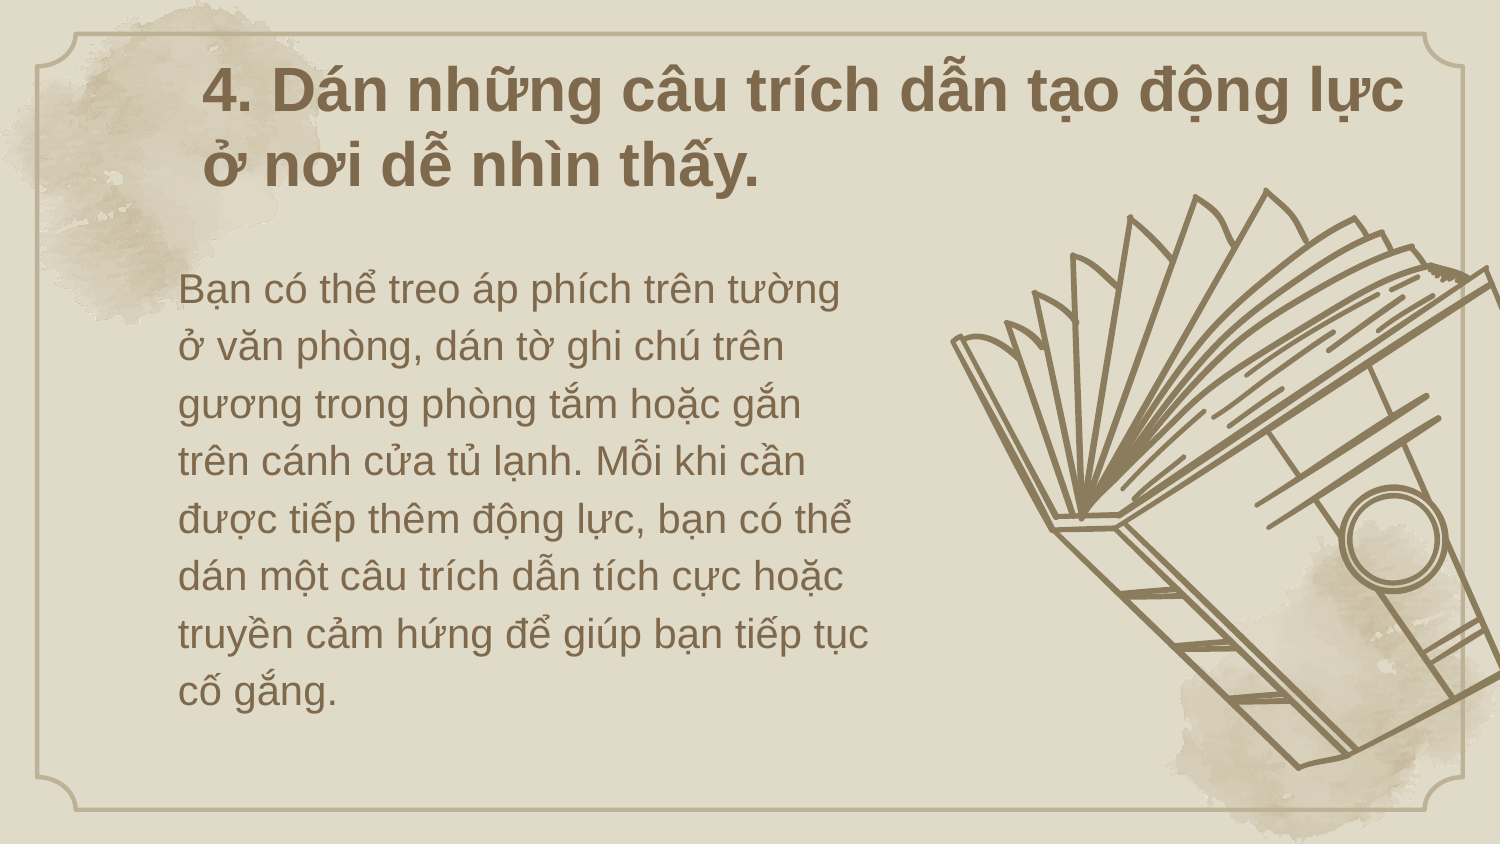

# 4. Dán những câu trích dẫn tạo động lực ở nơi dễ nhìn thấy.

Bạn có thể treo áp phích trên tường ở văn phòng, dán tờ ghi chú trên gương trong phòng tắm hoặc gắn trên cánh cửa tủ lạnh. Mỗi khi cần được tiếp thêm động lực, bạn có thể dán một câu trích dẫn tích cực hoặc truyền cảm hứng để giúp bạn tiếp tục cố gắng.